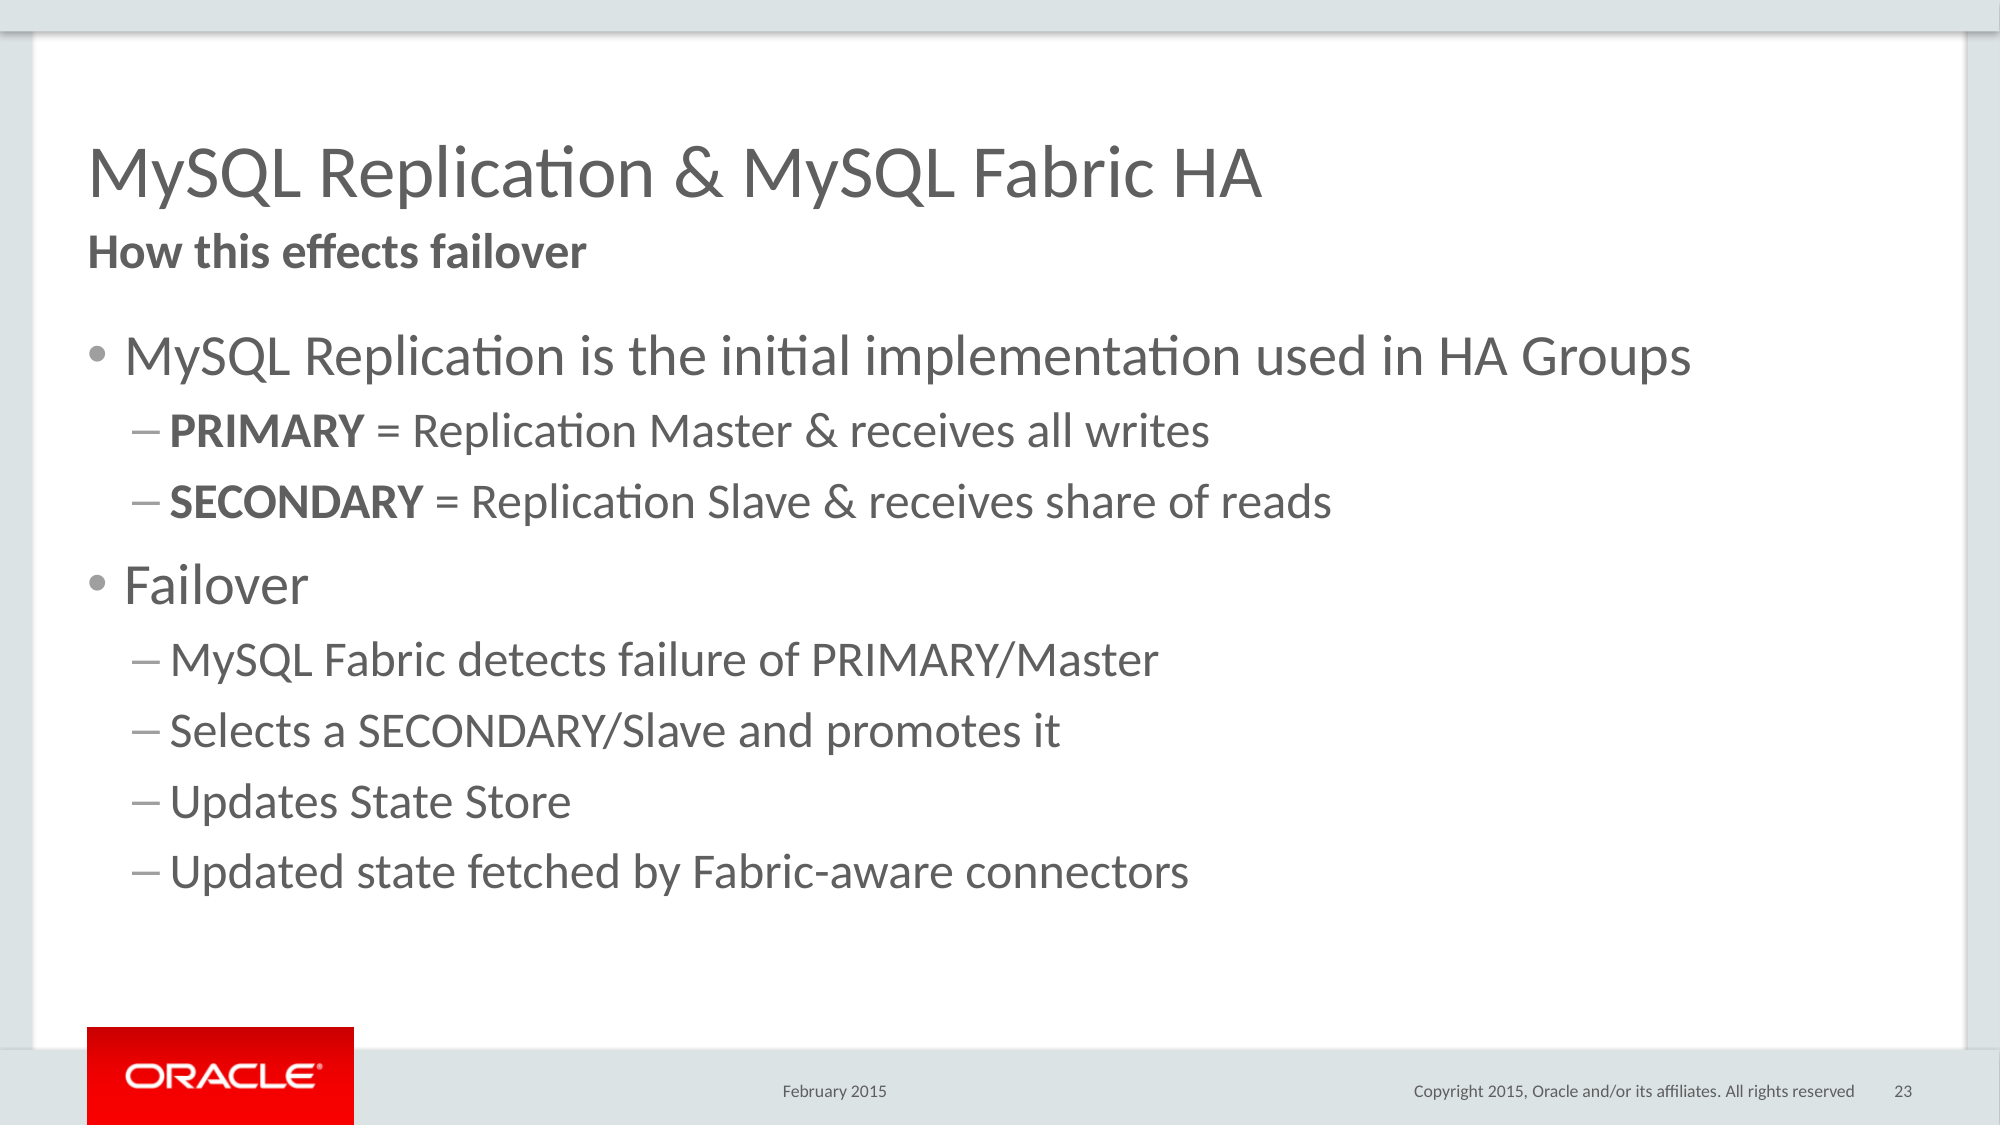

# MySQL Replication & MySQL Fabric HA
How this effects failover
MySQL Replication is the initial implementation used in HA Groups
PRIMARY = Replication Master & receives all writes
SECONDARY = Replication Slave & receives share of reads
Failover
MySQL Fabric detects failure of PRIMARY/Master
Selects a SECONDARY/Slave and promotes it
Updates State Store
Updated state fetched by Fabric-aware connectors
February 2015
Copyright 2015, Oracle and/or its affiliates. All rights reserved
23